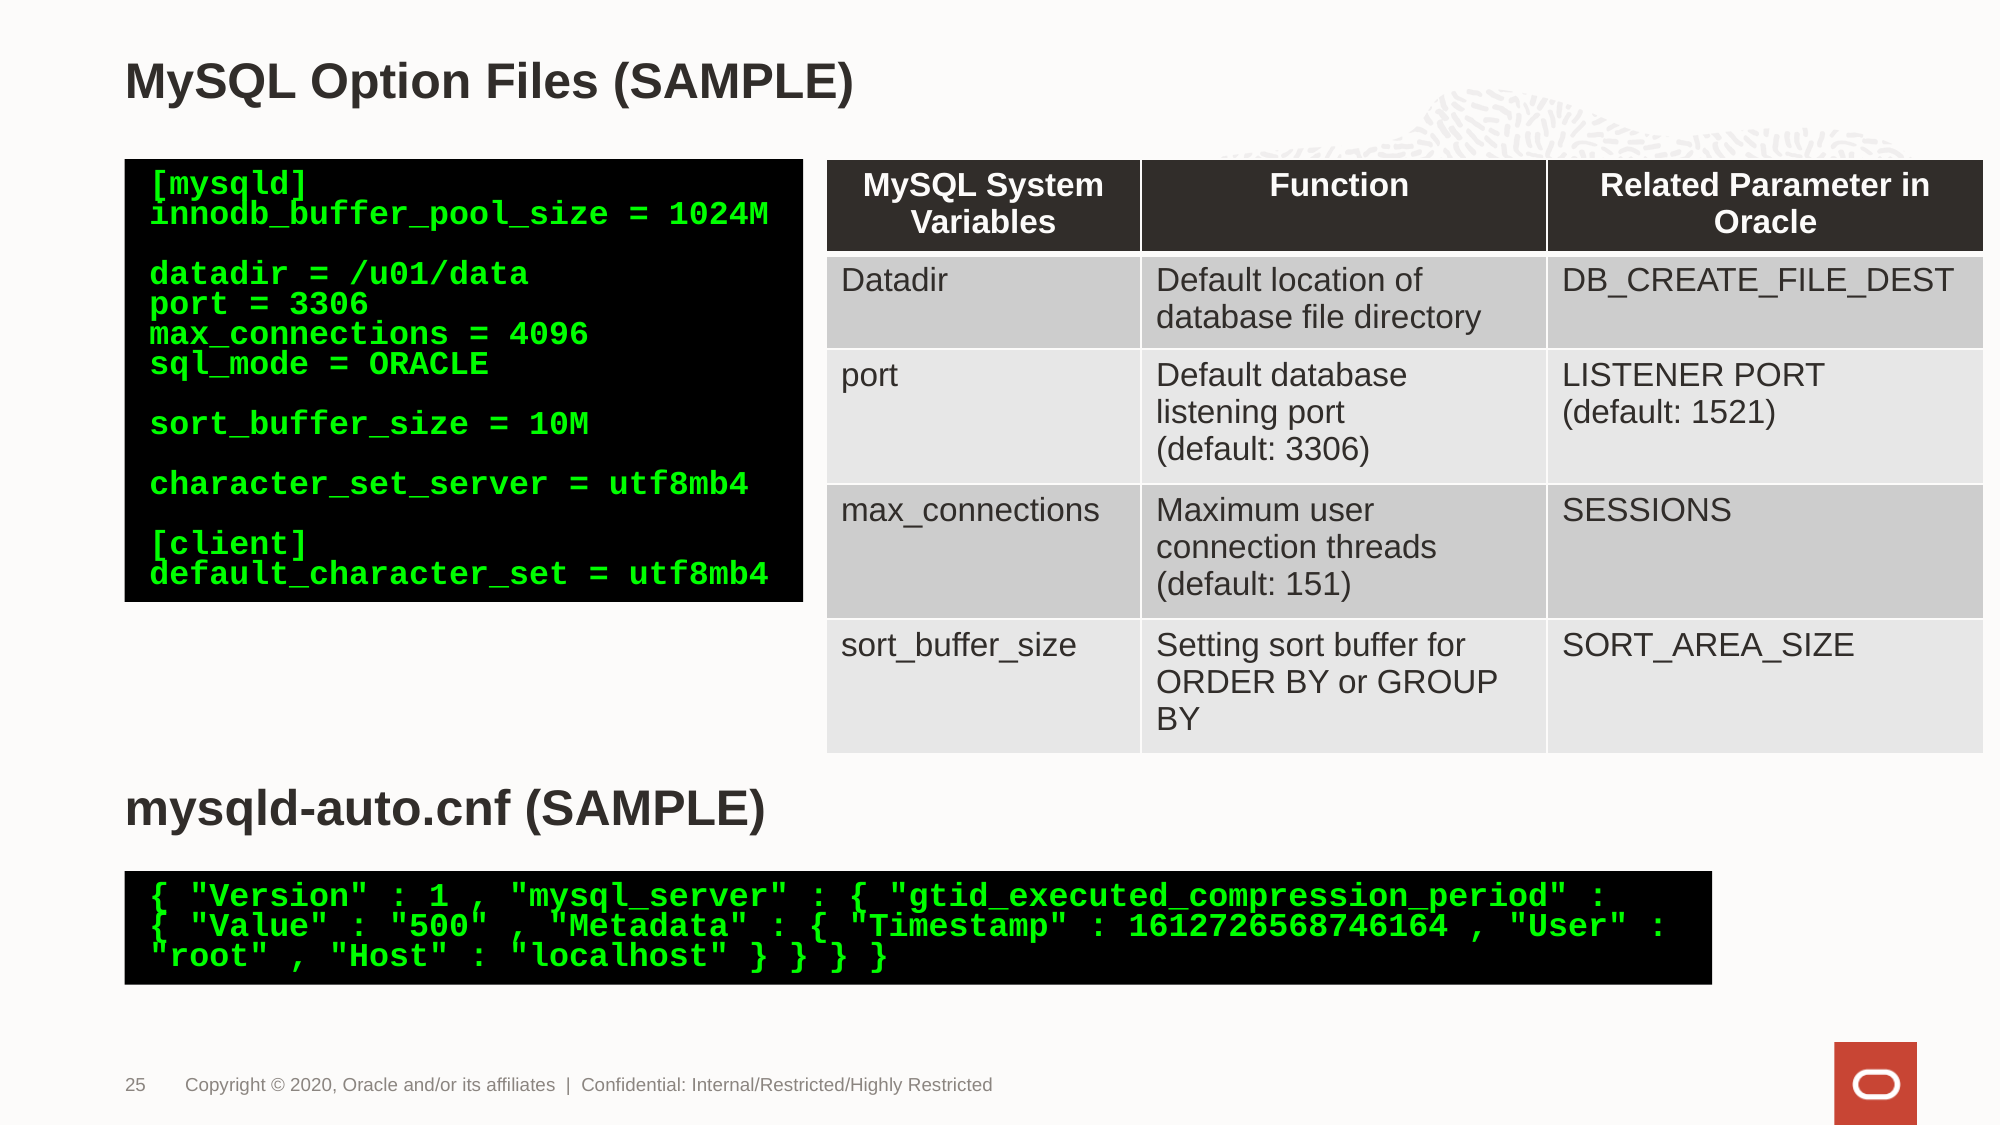

# MySQL Option Files (SAMPLE)
[mysqld]
innodb_buffer_pool_size = 1024M

datadir = /u01/data
port = 3306
max_connections = 4096
sql_mode = ORACLE

sort_buffer_size = 10M

character_set_server = utf8mb4

[client]
default_character_set = utf8mb4
| MySQL System Variables | Function | Related Parameter in Oracle |
| --- | --- | --- |
| Datadir | Default location of database file directory | DB\_CREATE\_FILE\_DEST |
| port | Default database listening port (default: 3306) | LISTENER PORT (default: 1521) |
| max\_connections | Maximum user connection threads (default: 151) | SESSIONS |
| sort\_buffer\_size | Setting sort buffer for ORDER BY or GROUP BY | SORT\_AREA\_SIZE |
mysqld-auto.cnf (SAMPLE)
{ "Version" : 1 , "mysql_server" : { "gtid_executed_compression_period" : { "Value" : "500" , "Metadata" : { "Timestamp" : 1612726568746164 , "User" : "root" , "Host" : "localhost" } } } }
25
Copyright © 2020, Oracle and/or its affiliates  |  Confidential: Internal/Restricted/Highly Restricted